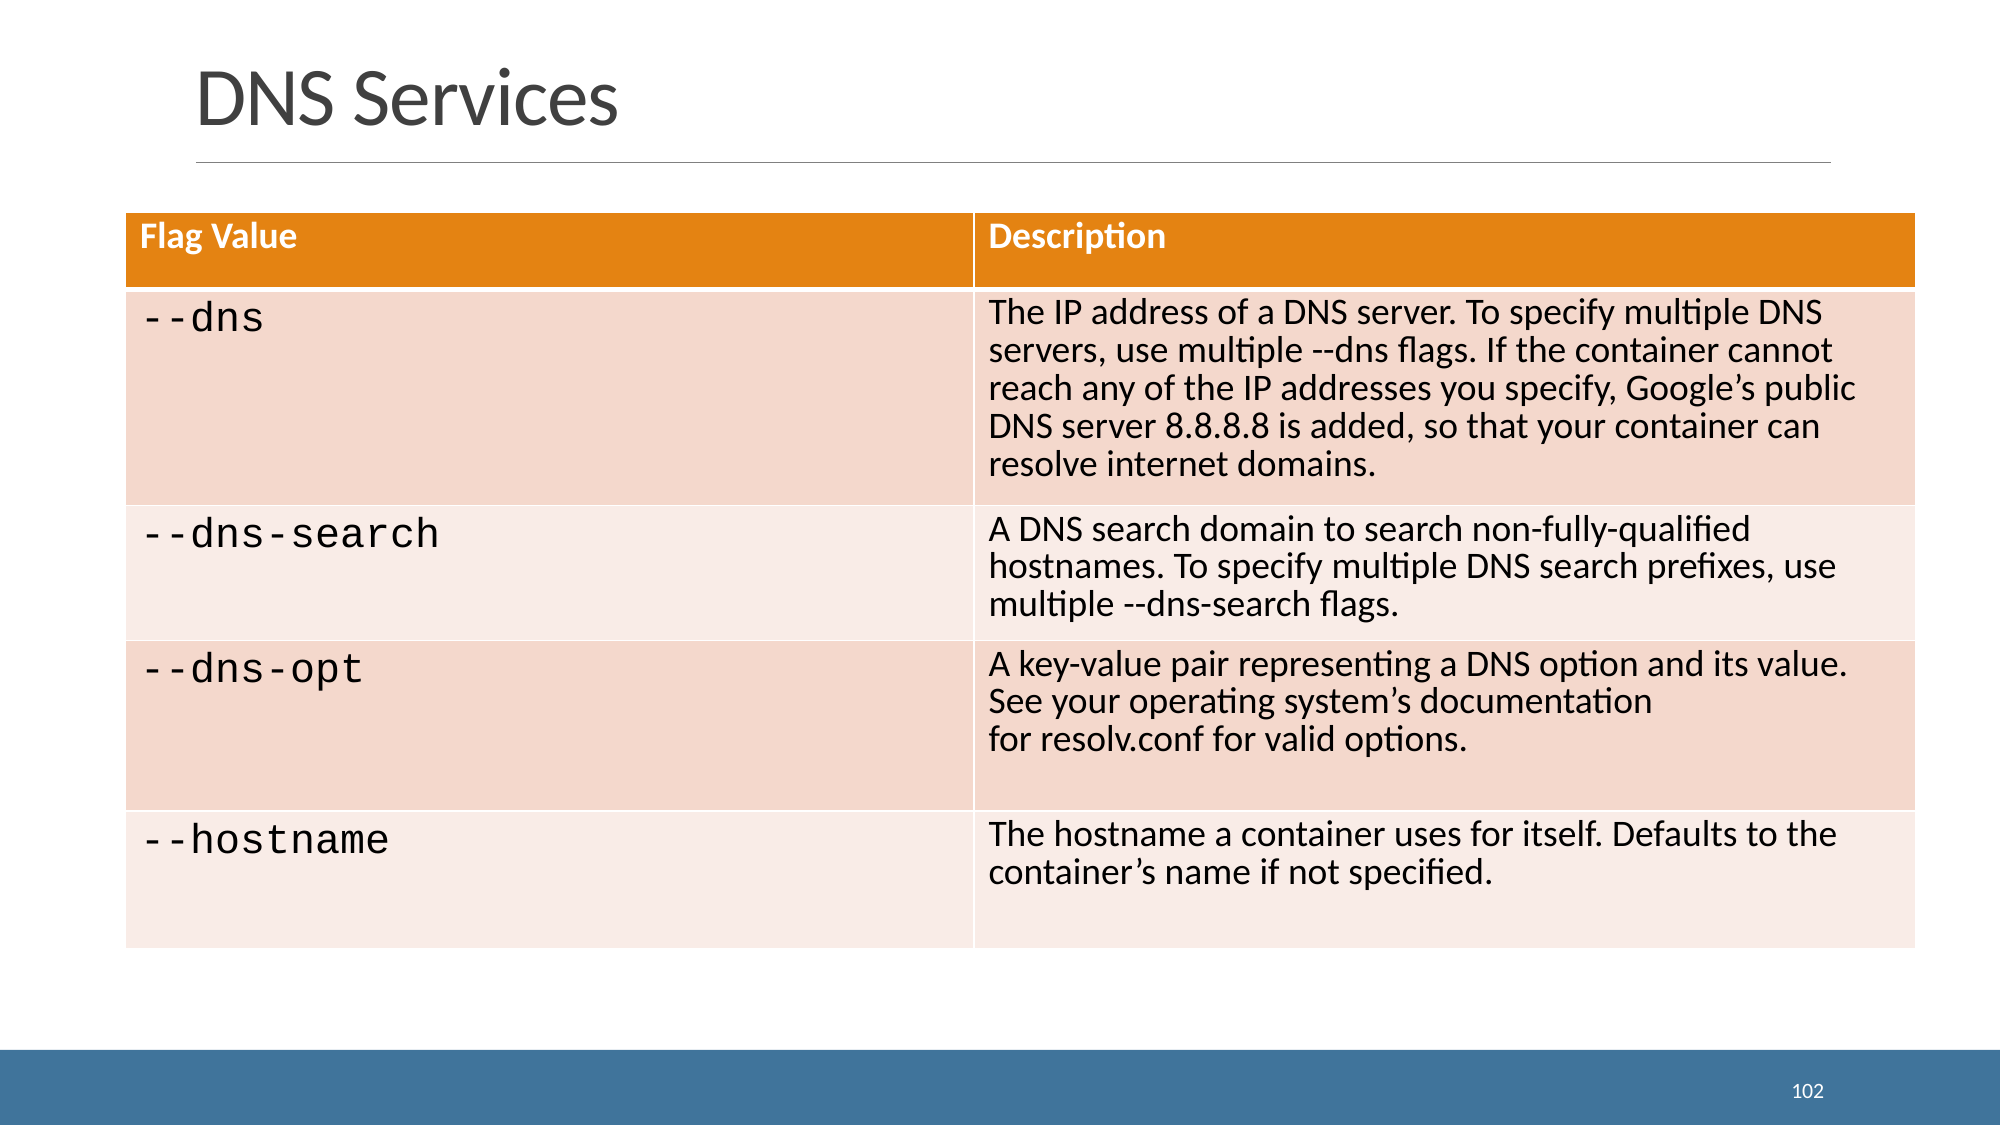

# DNS Services
| Flag Value | Description |
| --- | --- |
| --dns | The IP address of a DNS server. To specify multiple DNS servers, use multiple --dns flags. If the container cannot reach any of the IP addresses you specify, Google’s public DNS server 8.8.8.8 is added, so that your container can resolve internet domains. |
| --dns-search | A DNS search domain to search non-fully-qualified hostnames. To specify multiple DNS search prefixes, use multiple --dns-search flags. |
| --dns-opt | A key-value pair representing a DNS option and its value. See your operating system’s documentation for resolv.conf for valid options. |
| --hostname | The hostname a container uses for itself. Defaults to the container’s name if not specified. |

102